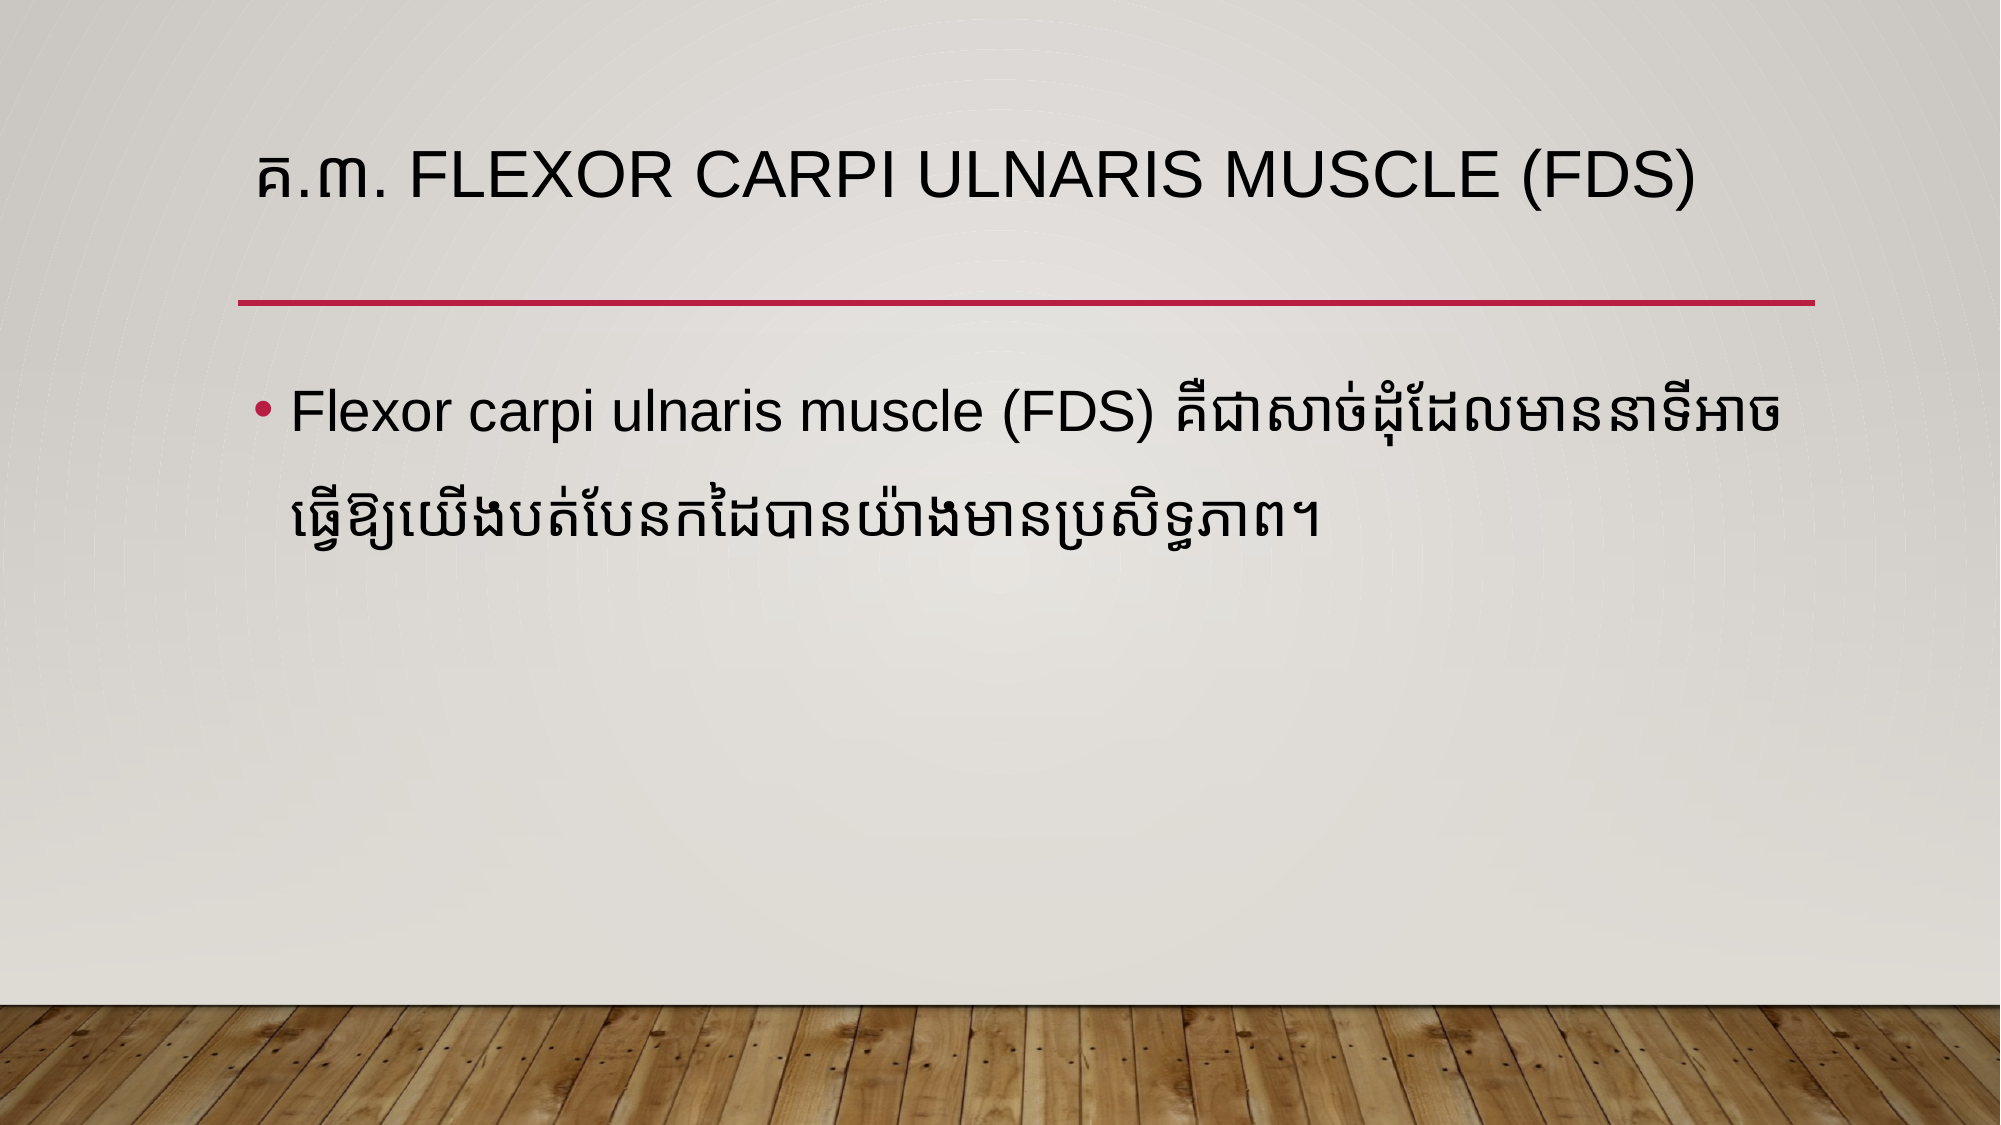

# គ.៣. Flexor carpi ulnaris muscle (FDS)
Flexor carpi ulnaris muscle (FDS) គឺជាសាច់ដុំដែលមាននាទីអាចធ្វើឱ្យយើងបត់បែនកដៃបានយ៉ាងមានប្រសិទ្ធភាព។